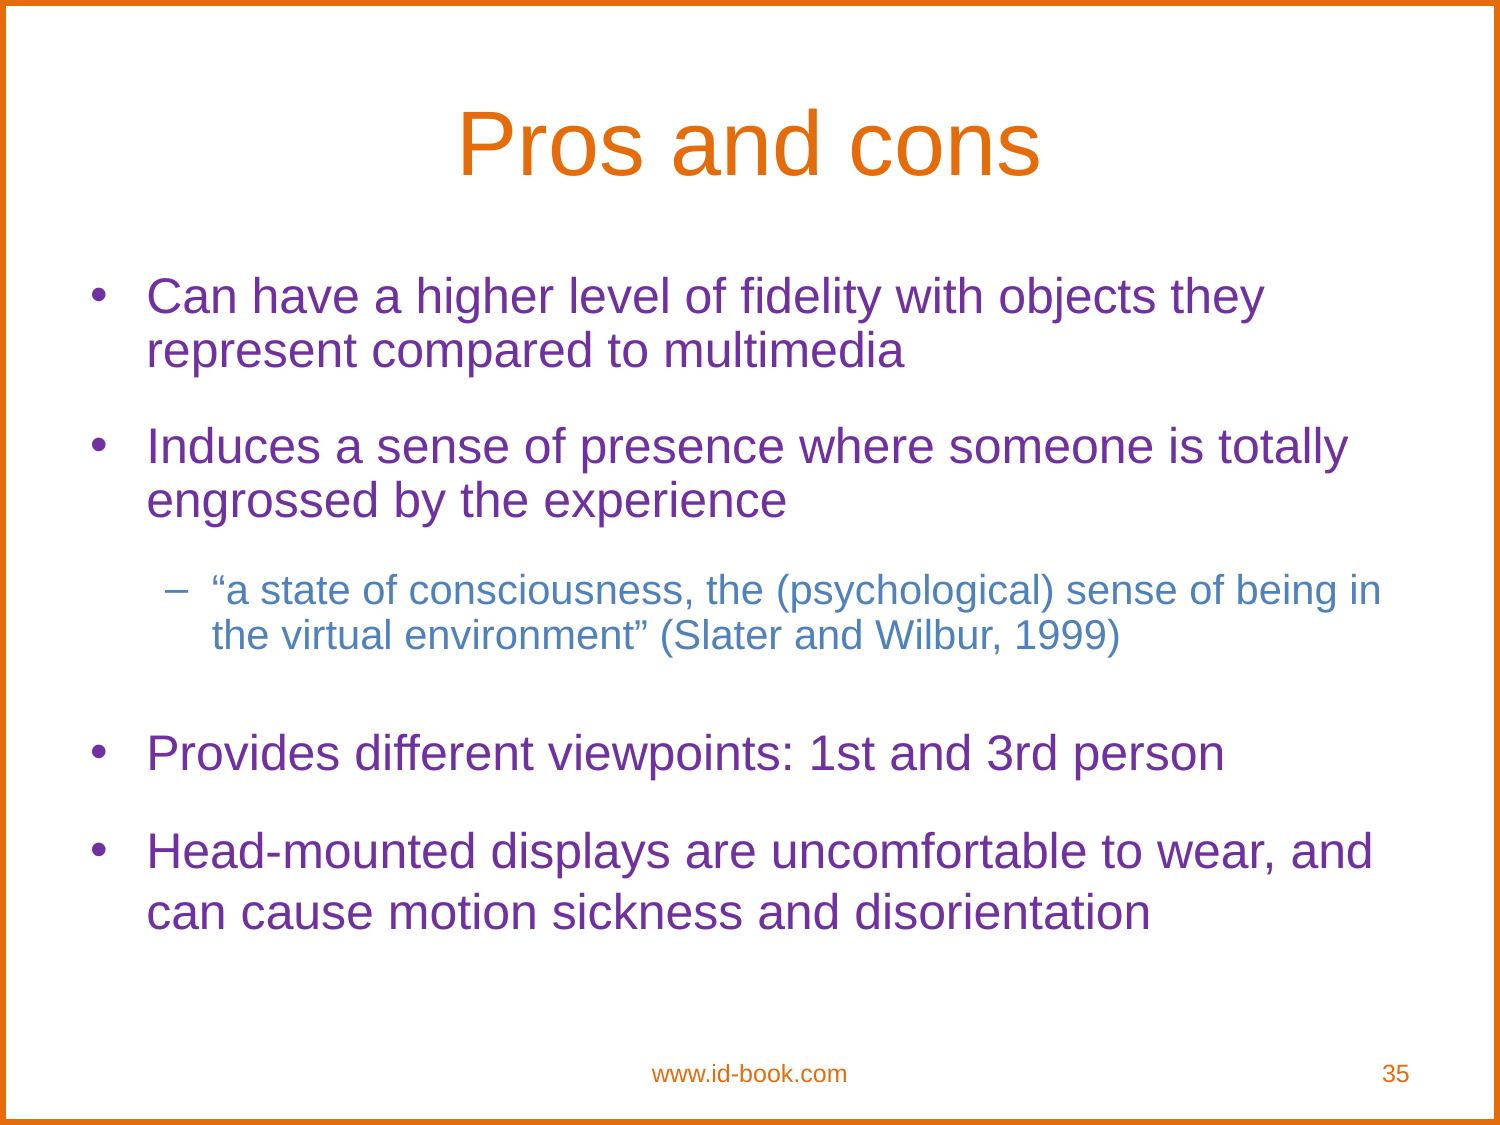

Pros and cons
Can have a higher level of fidelity with objects they represent compared to multimedia

Induces a sense of presence where someone is totally engrossed by the experience

“a state of consciousness, the (psychological) sense of being in the virtual environment” (Slater and Wilbur, 1999)

Provides different viewpoints: 1st and 3rd person

Head-mounted displays are uncomfortable to wear, and can cause motion sickness and disorientation
www.id-book.com
35